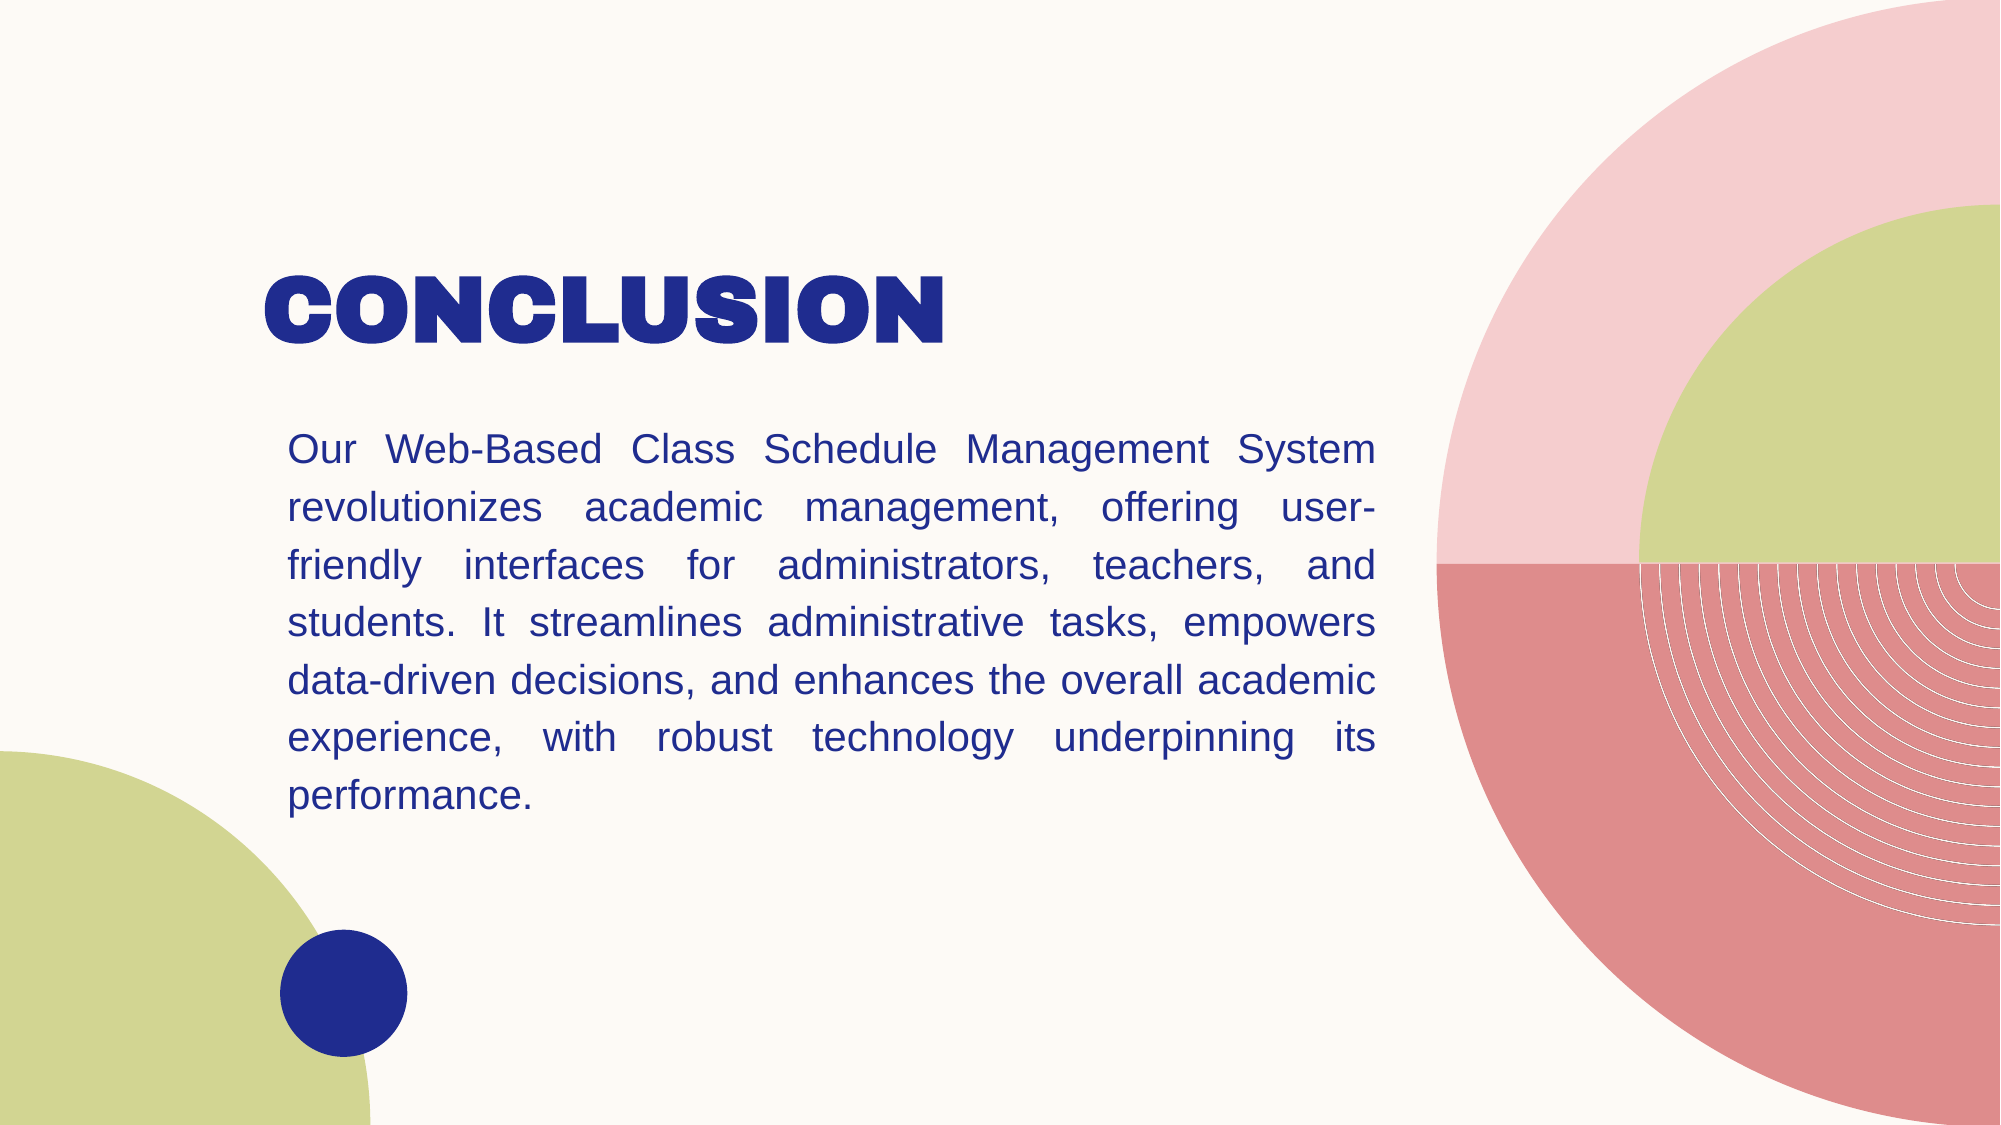

# Conclusion
Our Web-Based Class Schedule Management System revolutionizes academic management, offering user-friendly interfaces for administrators, teachers, and students. It streamlines administrative tasks, empowers data-driven decisions, and enhances the overall academic experience, with robust technology underpinning its performance.